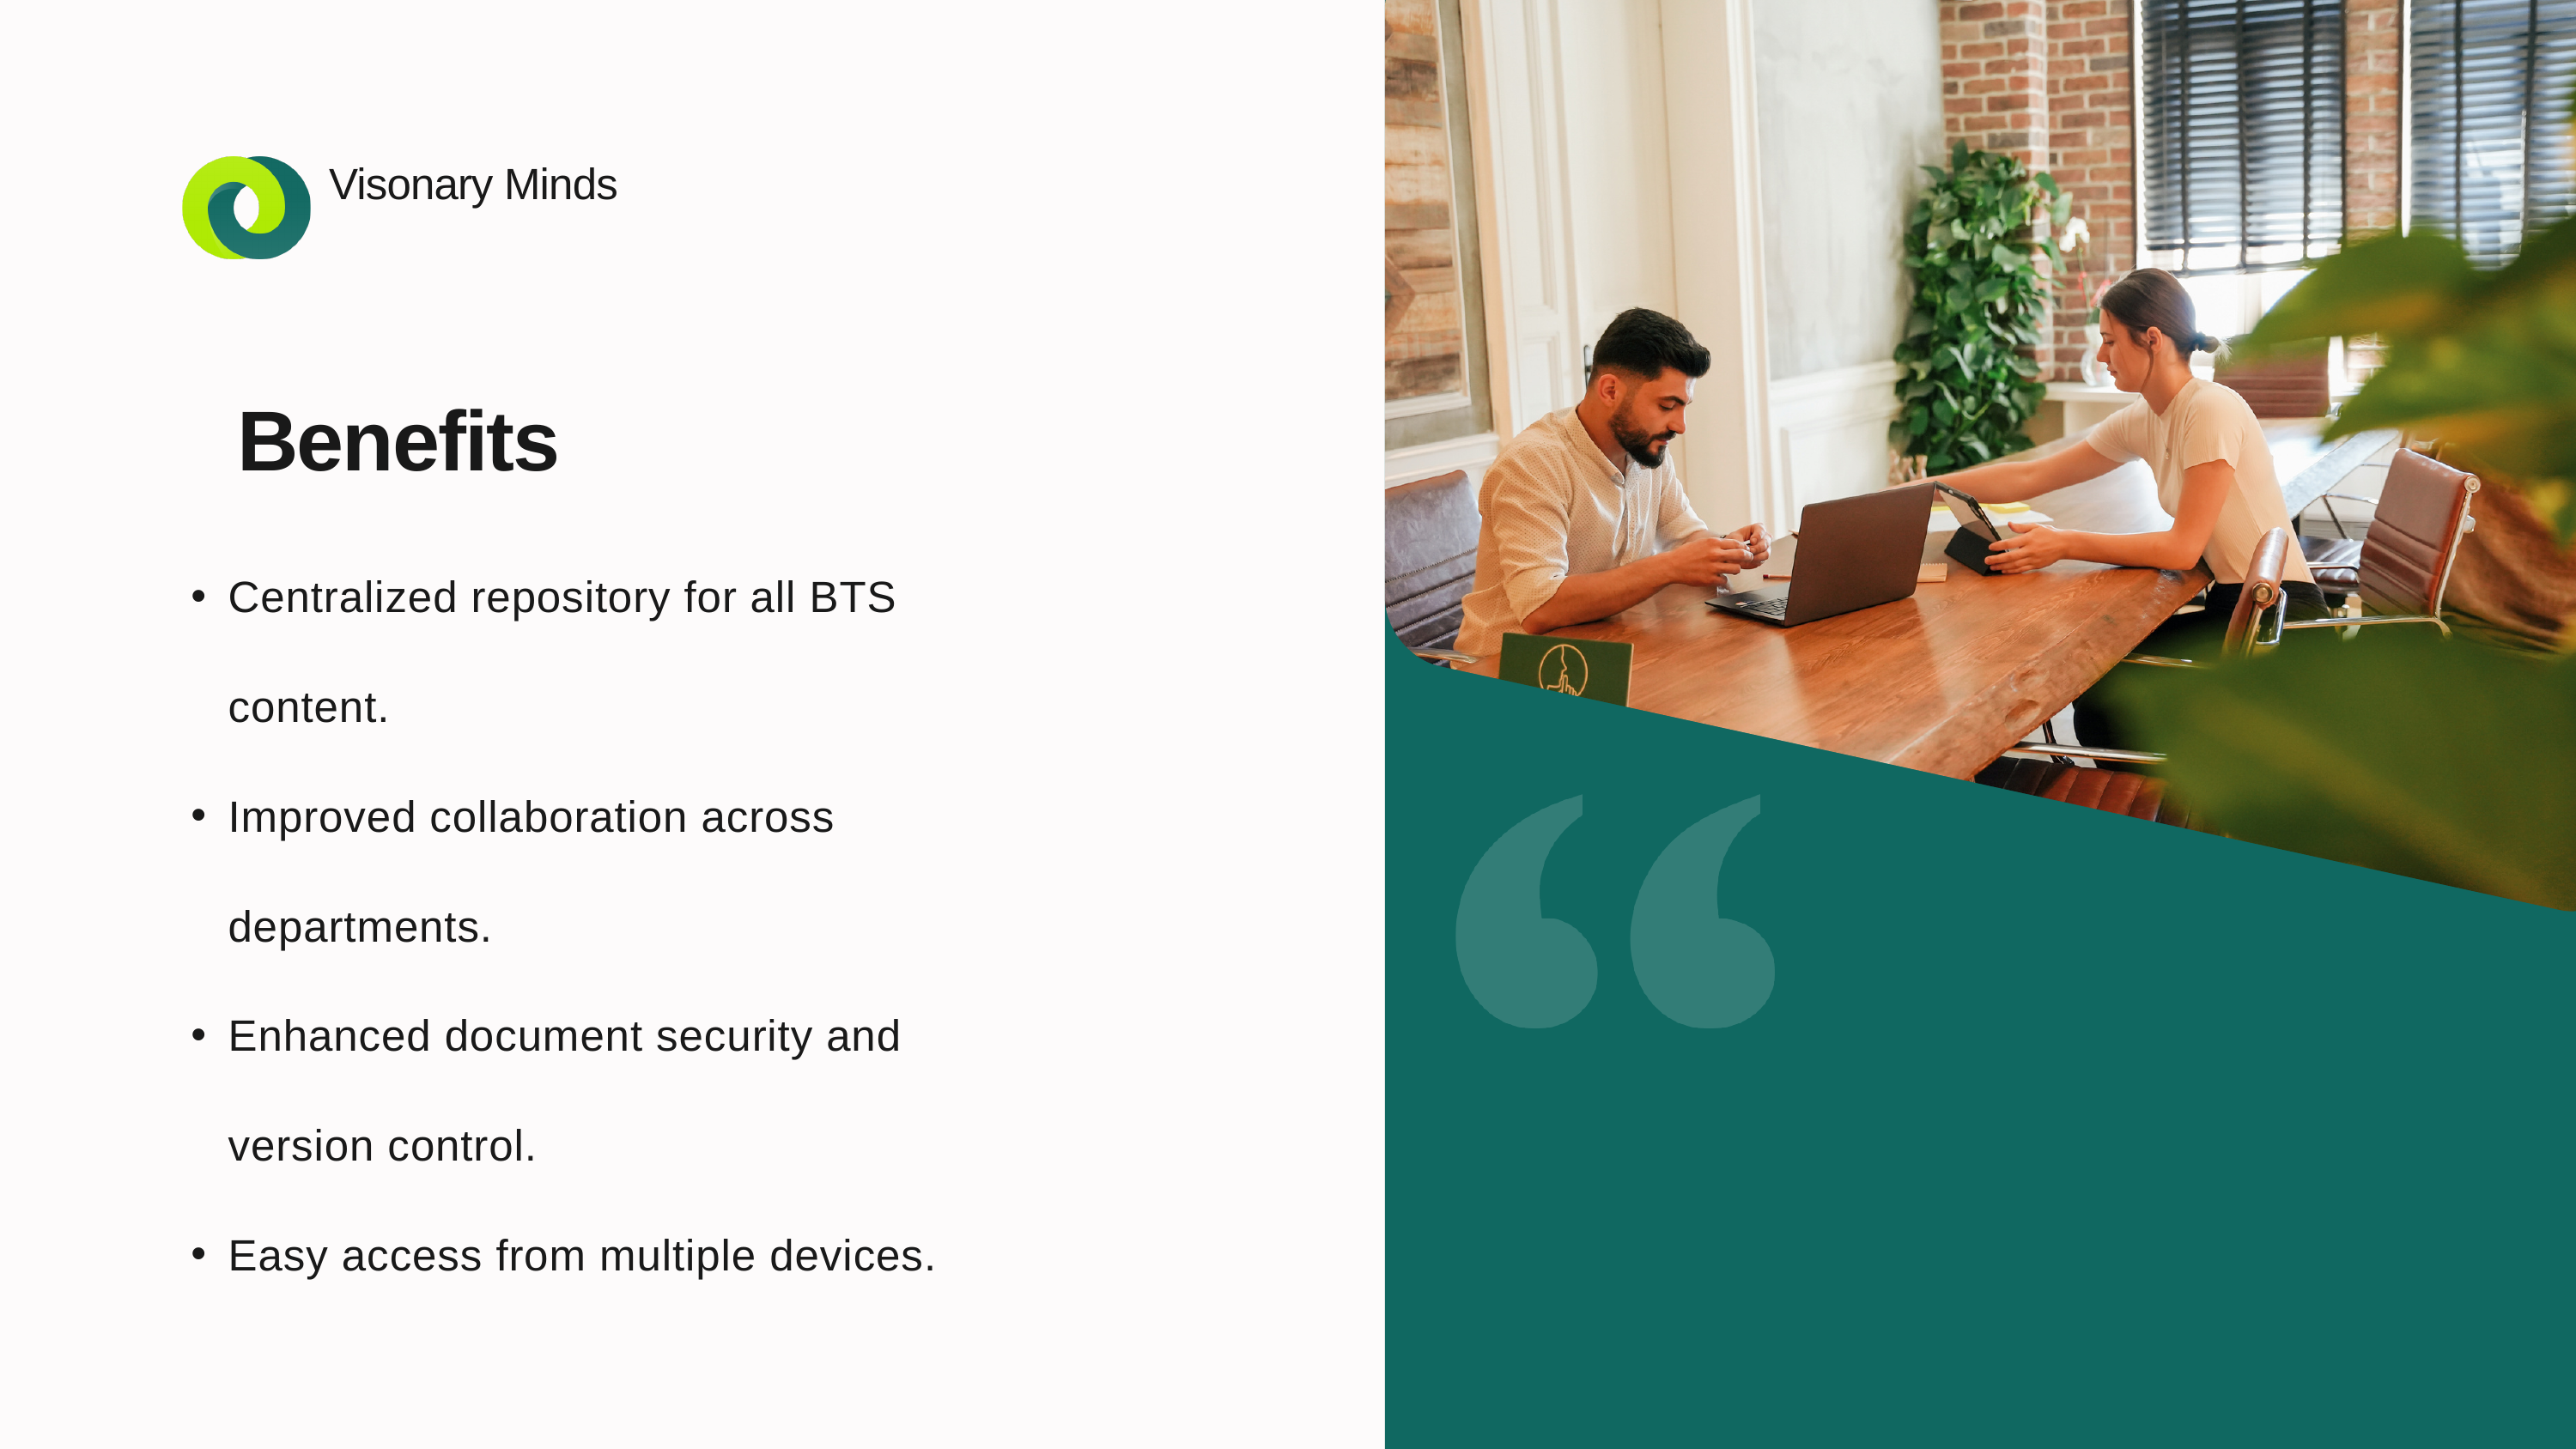

Visonary Minds
Benefits
Centralized repository for all BTS content.
Improved collaboration across departments.
Enhanced document security and version control.
Easy access from multiple devices.